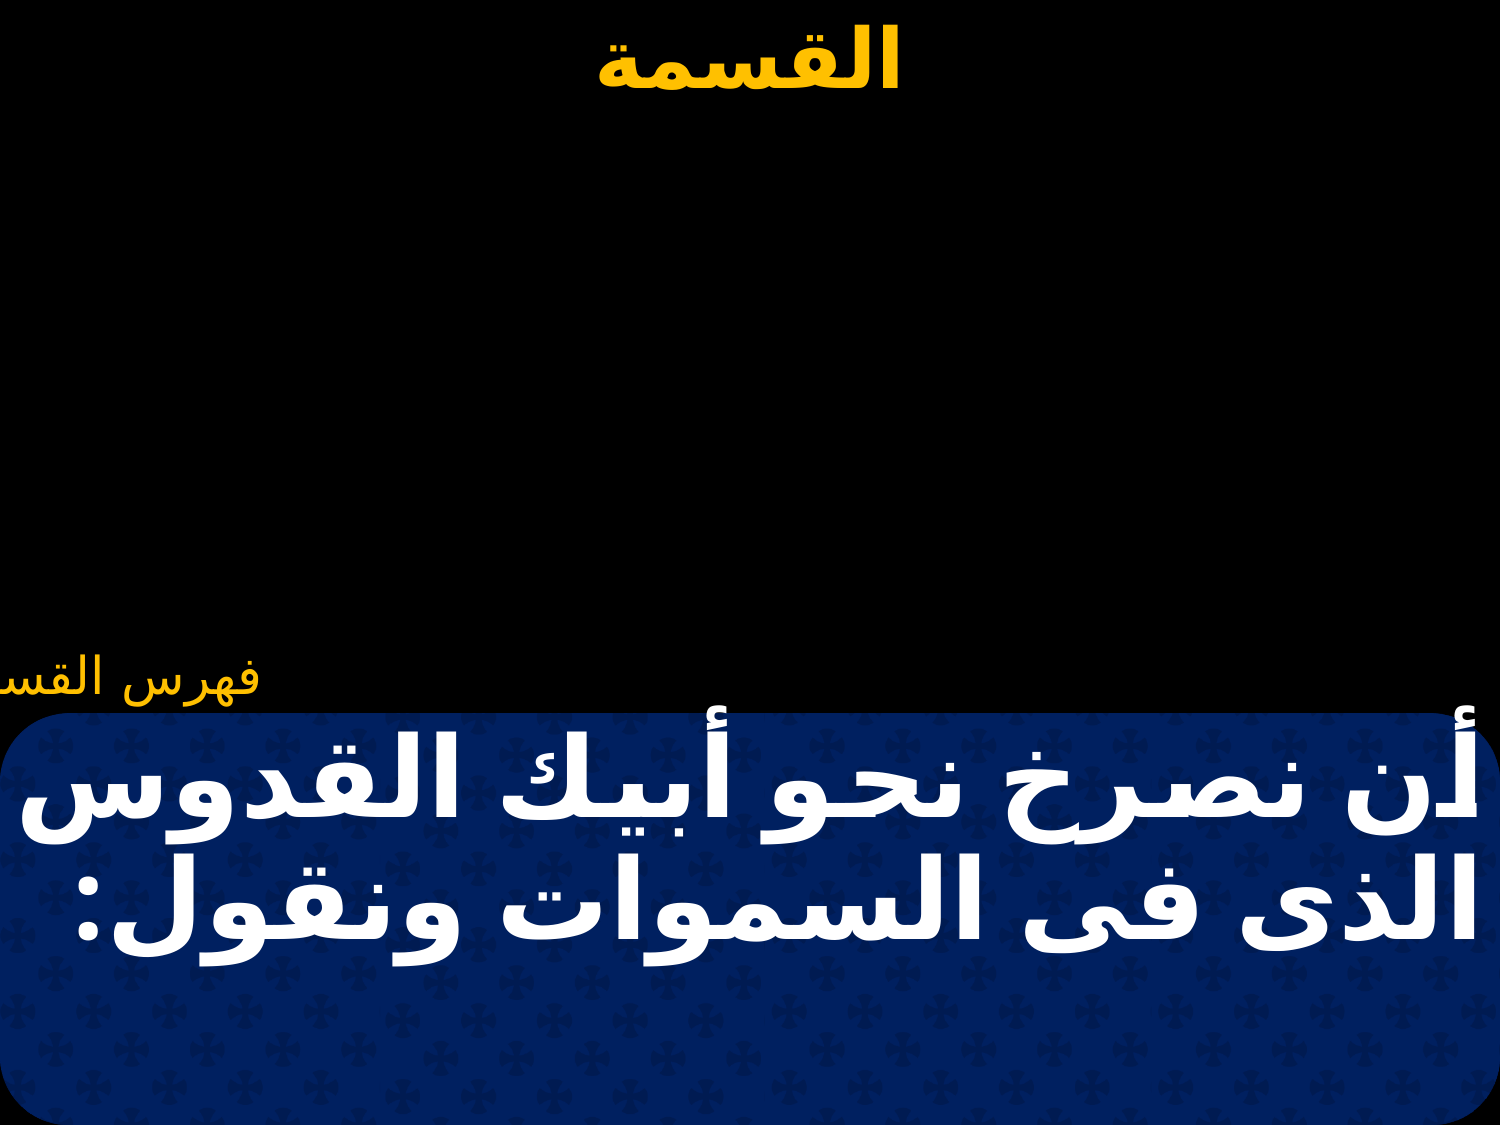

#
أن نصرخ نحو أبيك القدوس الذى فى السموات ونقول: